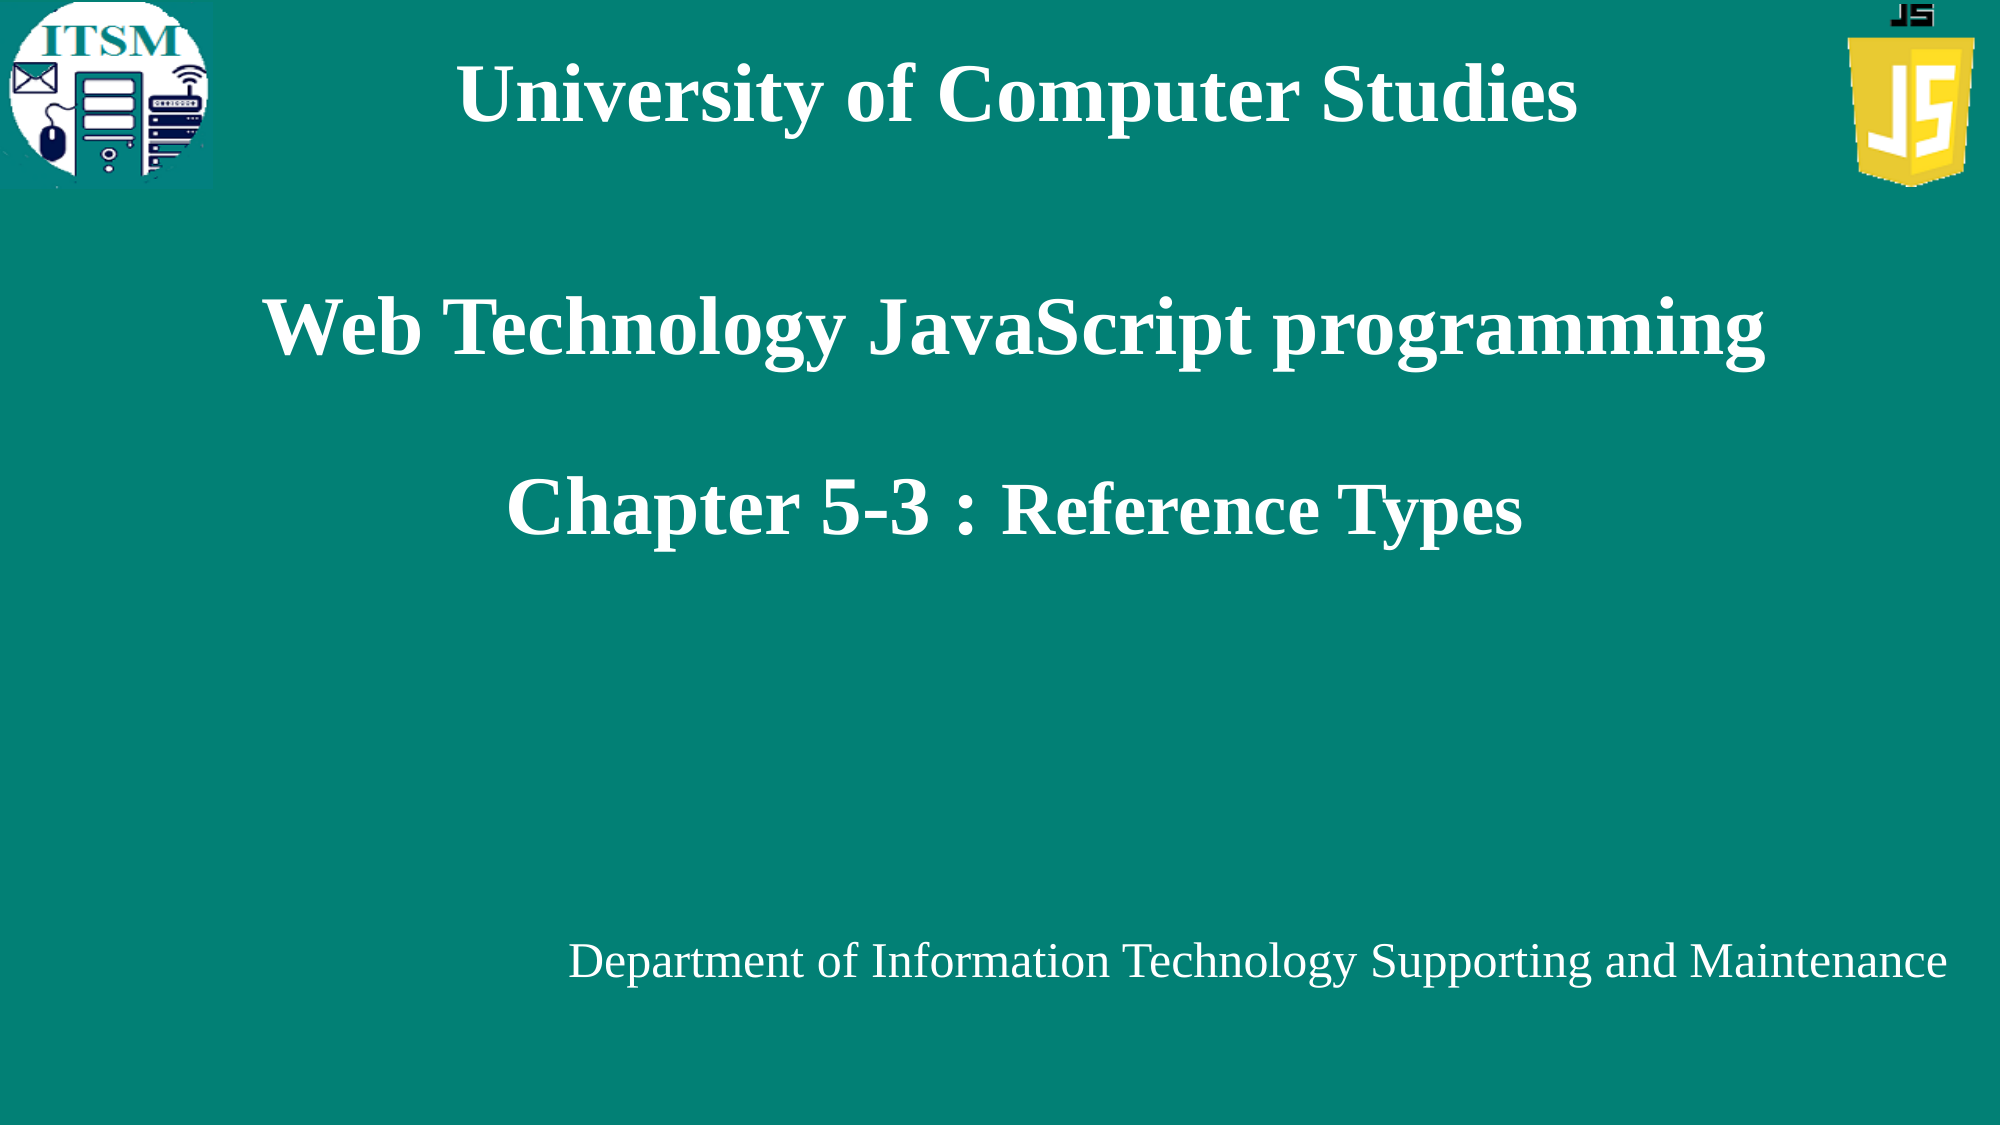

University of Computer Studies
# Web Technology JavaScript programming Chapter 5-3 : Reference Types
Department of Information Technology Supporting and Maintenance